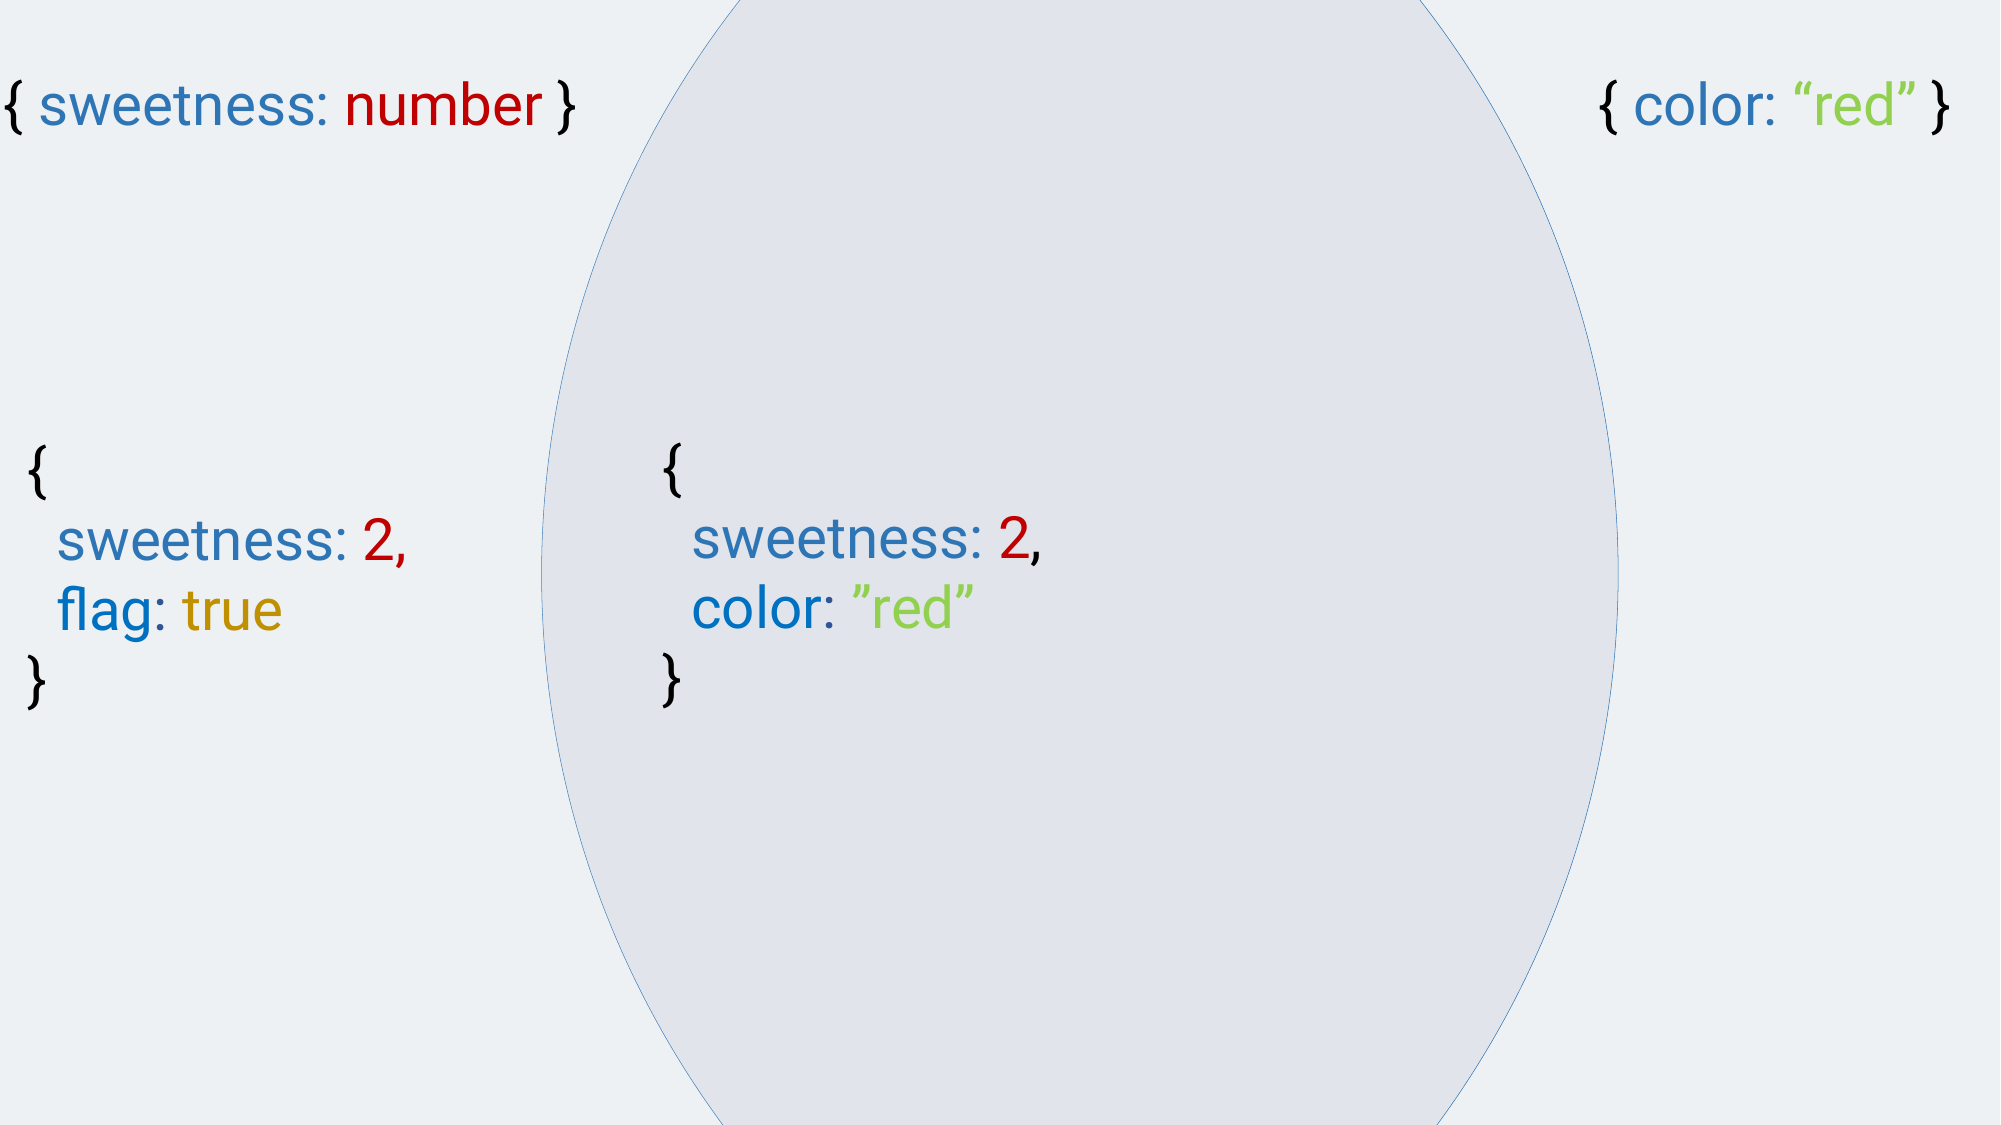

{ sweetness: number }
{ color: “red” }
{
  sweetness: 2,
  color: ”red”
}
{
  sweetness: 2,
  flag: true
}